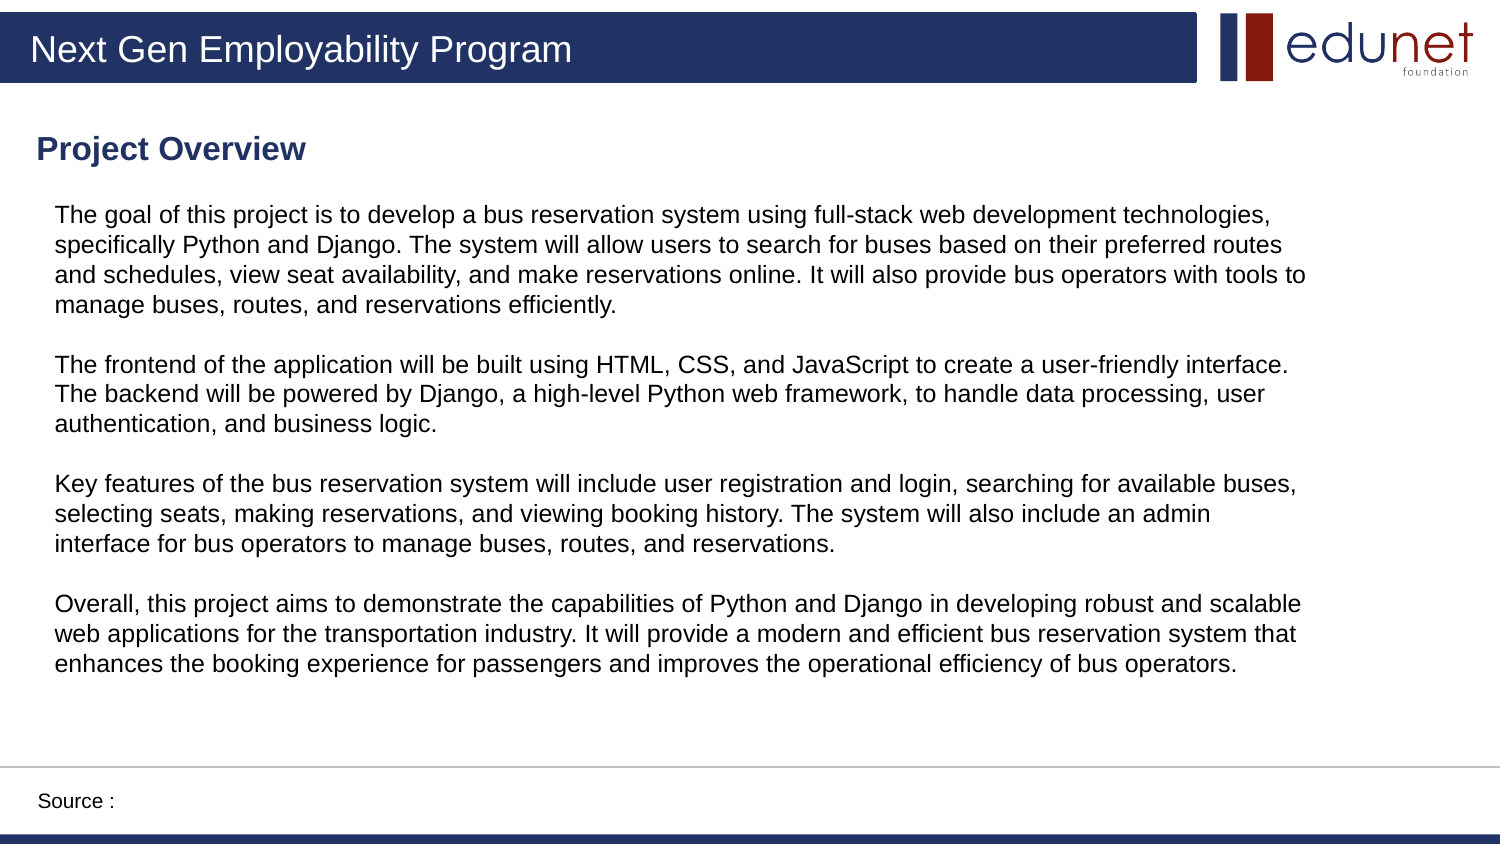

Project Overview
The goal of this project is to develop a bus reservation system using full-stack web development technologies, specifically Python and Django. The system will allow users to search for buses based on their preferred routes and schedules, view seat availability, and make reservations online. It will also provide bus operators with tools to manage buses, routes, and reservations efficiently.

The frontend of the application will be built using HTML, CSS, and JavaScript to create a user-friendly interface. The backend will be powered by Django, a high-level Python web framework, to handle data processing, user authentication, and business logic.

Key features of the bus reservation system will include user registration and login, searching for available buses, selecting seats, making reservations, and viewing booking history. The system will also include an admin interface for bus operators to manage buses, routes, and reservations.

Overall, this project aims to demonstrate the capabilities of Python and Django in developing robust and scalable web applications for the transportation industry. It will provide a modern and efficient bus reservation system that enhances the booking experience for passengers and improves the operational efficiency of bus operators.
Source :